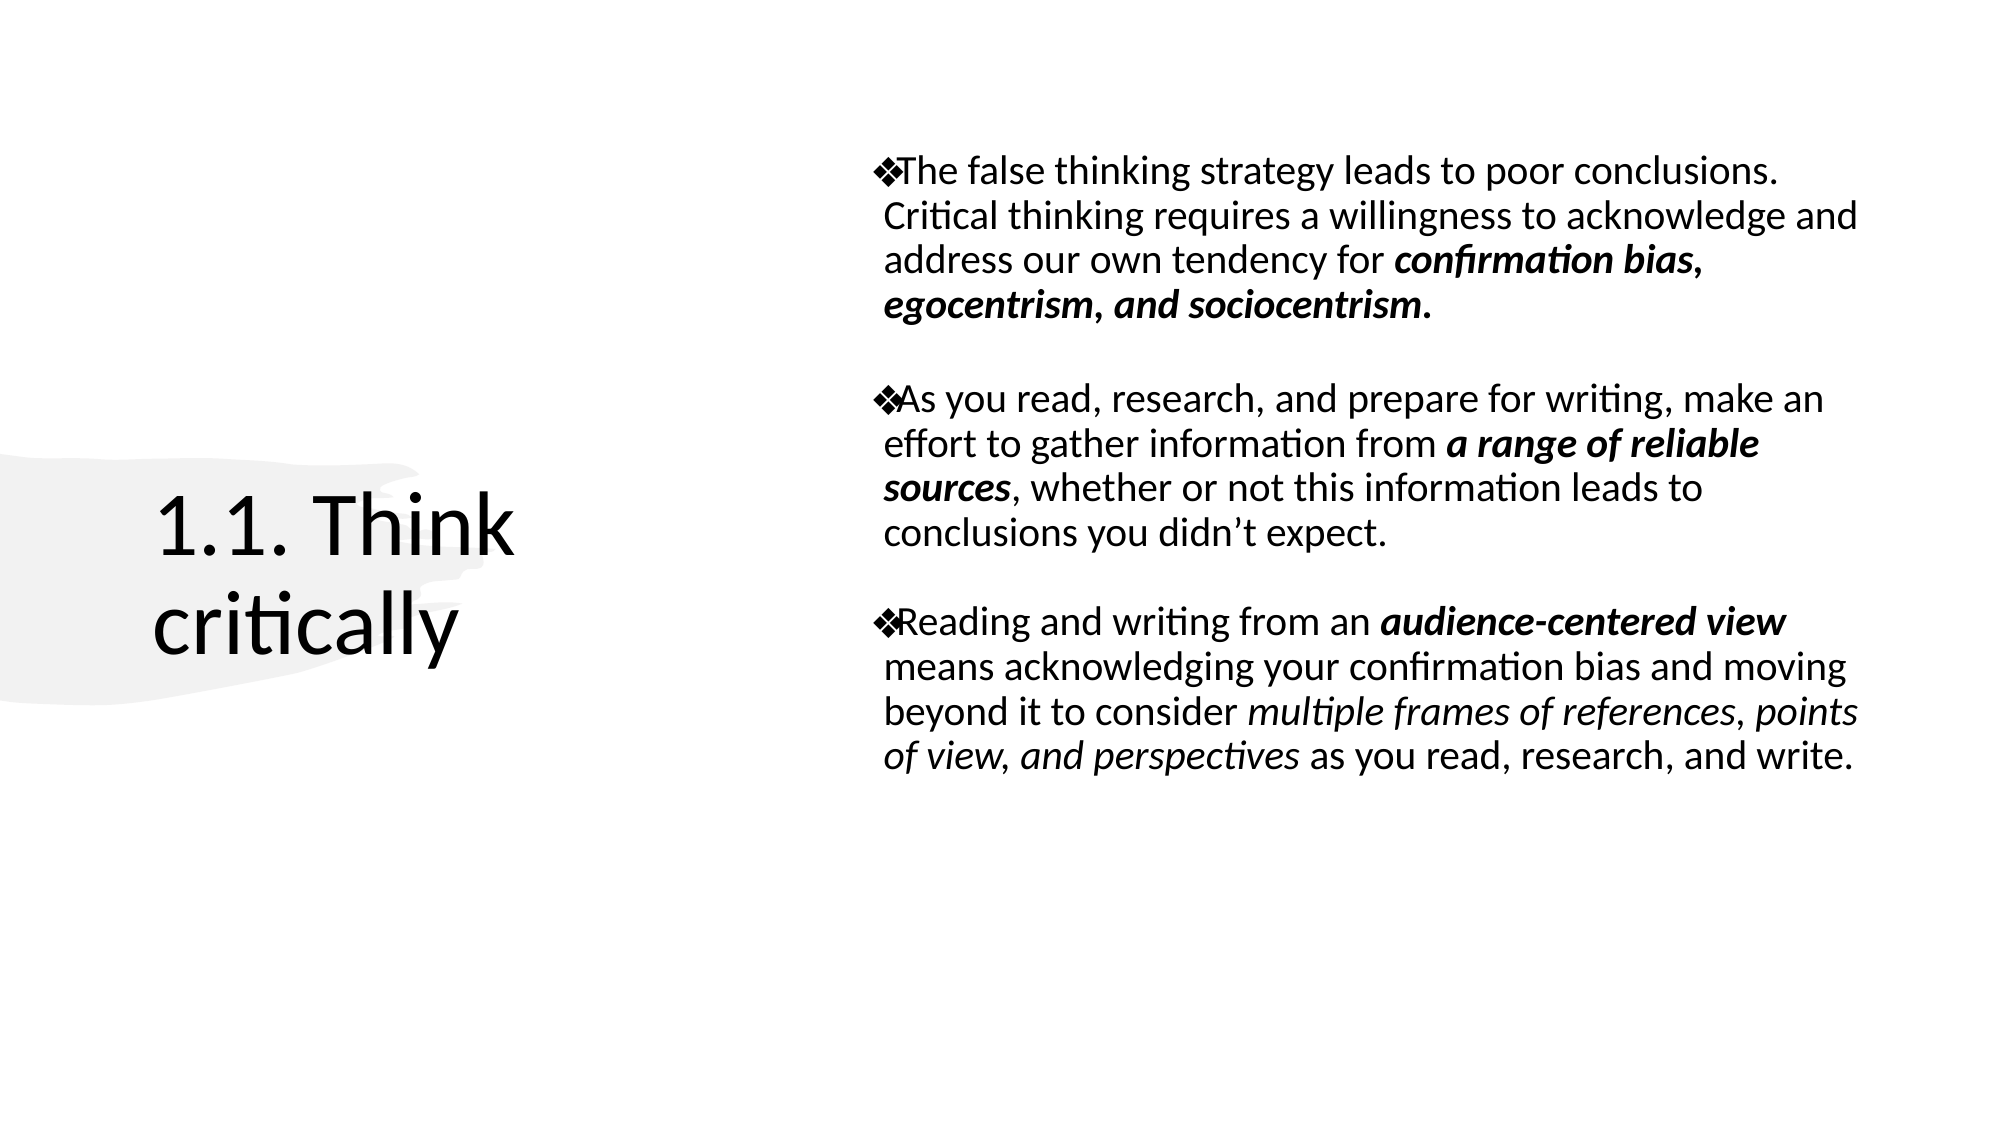

# 1.1. Think critically
The false thinking strategy leads to poor conclusions. Critical thinking requires a willingness to acknowledge and address our own tendency for confirmation bias, egocentrism, and sociocentrism.
As you read, research, and prepare for writing, make an effort to gather information from a range of reliable sources, whether or not this information leads to conclusions you didn’t expect.

Reading and writing from an audience-centered view means acknowledging your confirmation bias and moving beyond it to consider multiple frames of references, points of view, and perspectives as you read, research, and write.